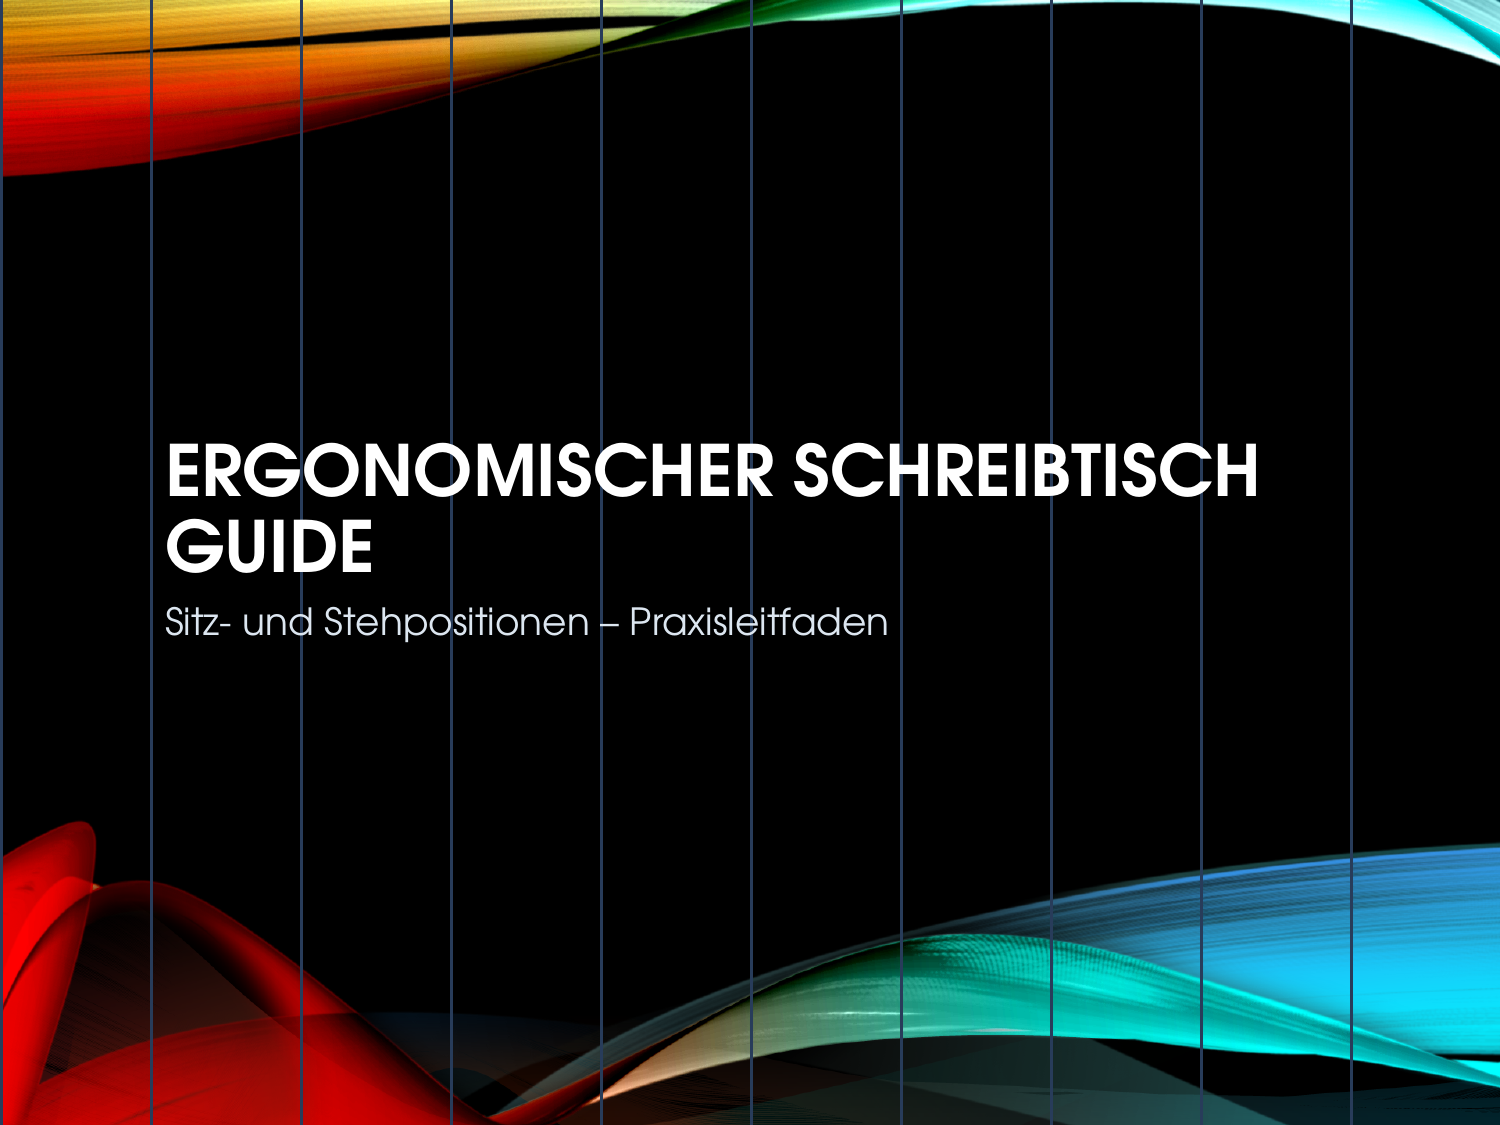

# Ergonomischer Schreibtisch Guide
Sitz- und Stehpositionen – Praxisleitfaden